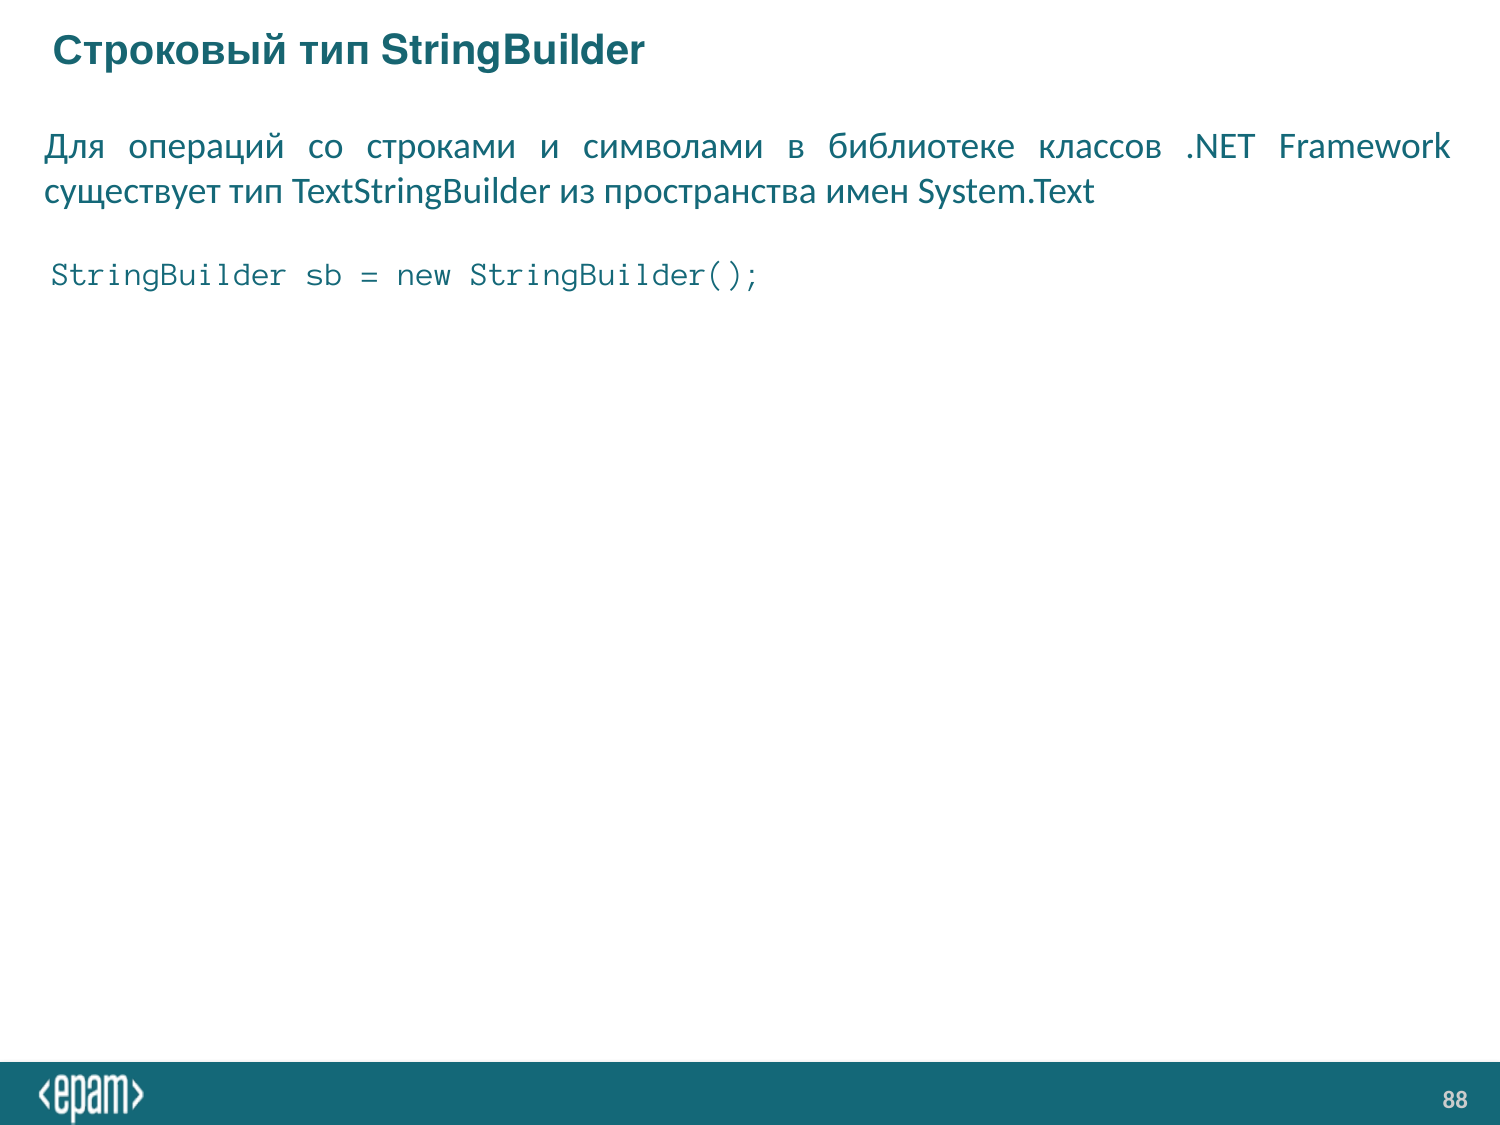

# Строковый тип StringBuilder
Для операций со строками и символами в библиотеке классов .NET Framework существует тип TextStringBuilder из пространства имен System.Text
StringBuilder sb = new StringBuilder();